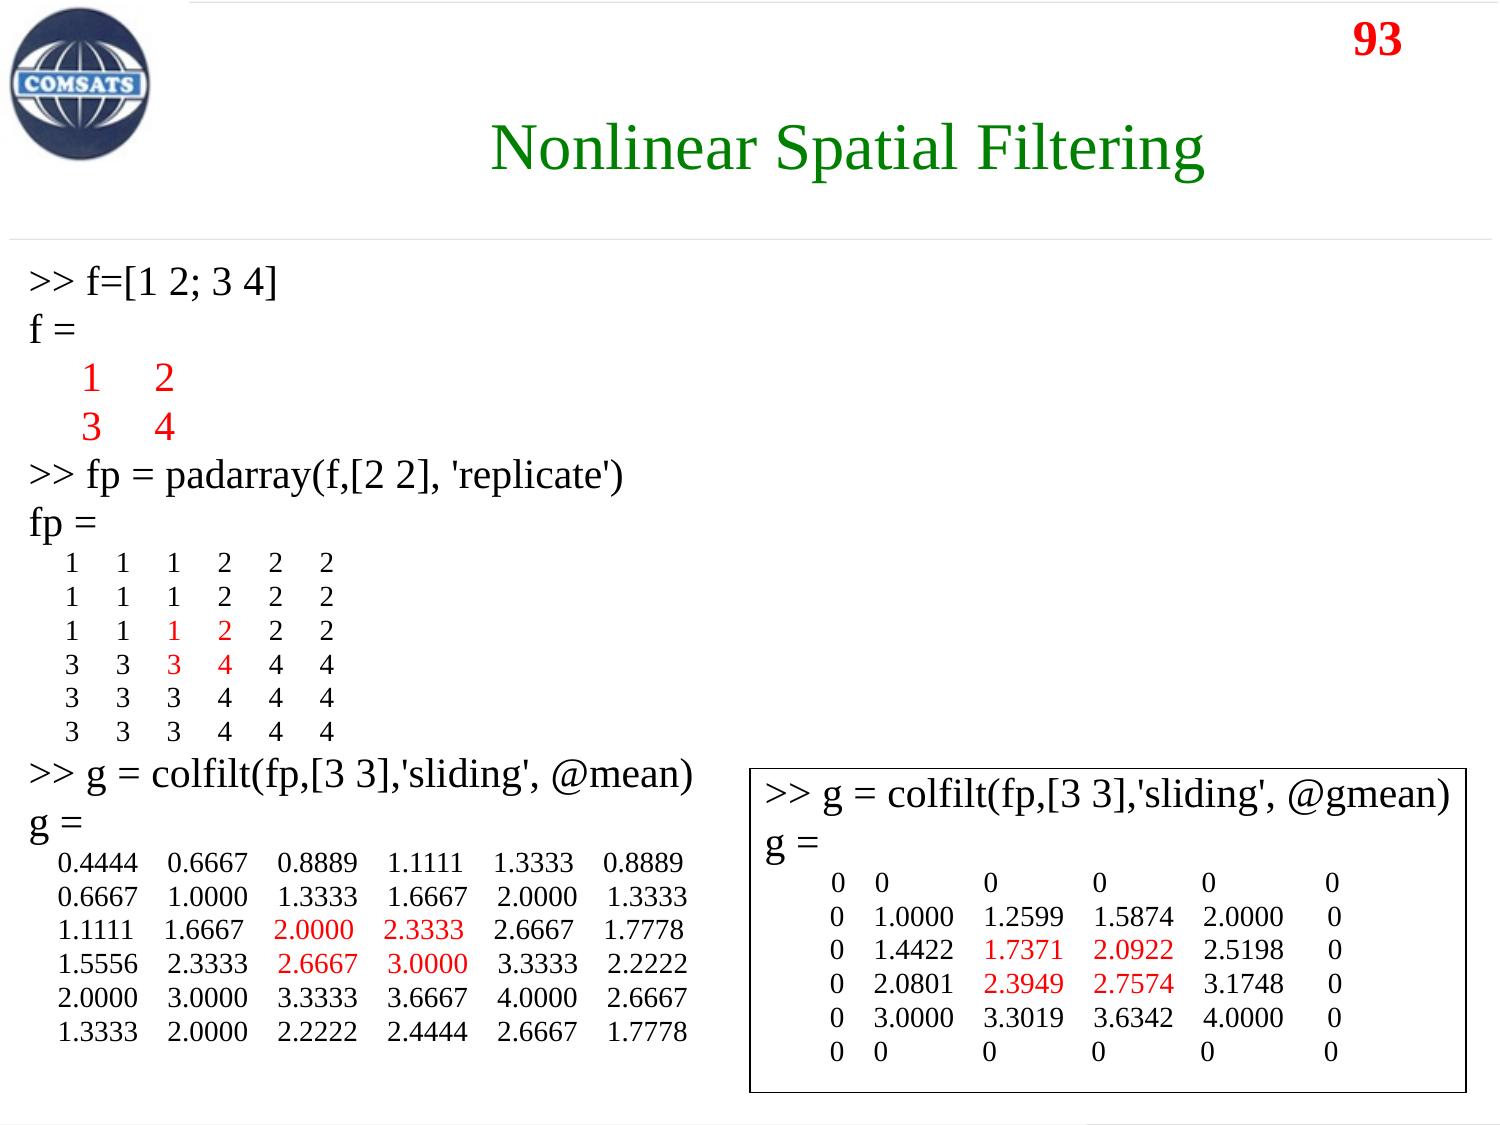

Nonlinear Spatial Filtering
>> f=[1 2; 3 4]
f =
     1     2
     3     4
>> fp = padarray(f,[2 2], 'replicate')
fp =
     1     1     1     2     2     2
     1     1     1     2     2     2
     1     1     1     2     2     2
     3     3     3     4     4     4
     3     3     3     4     4     4
     3     3     3     4     4     4
>> g = colfilt(fp,[3 3],'sliding', @mean)
g =
    0.4444    0.6667    0.8889    1.1111    1.3333    0.8889
    0.6667    1.0000    1.3333    1.6667    2.0000    1.3333
    1.1111    1.6667    2.0000    2.3333    2.6667    1.7778
    1.5556    2.3333    2.6667    3.0000    3.3333    2.2222
    2.0000    3.0000    3.3333    3.6667    4.0000    2.6667
    1.3333    2.0000    2.2222    2.4444    2.6667    1.7778

>> g = colfilt(fp,[3 3],'sliding', @gmean)
g =
              0    0             0             0             0               0
         0    1.0000    1.2599    1.5874    2.0000      0
         0    1.4422    1.7371    2.0922    2.5198      0
         0    2.0801    2.3949    2.7574    3.1748      0
         0    3.0000    3.3019    3.6342    4.0000      0
         0    0             0             0             0               0